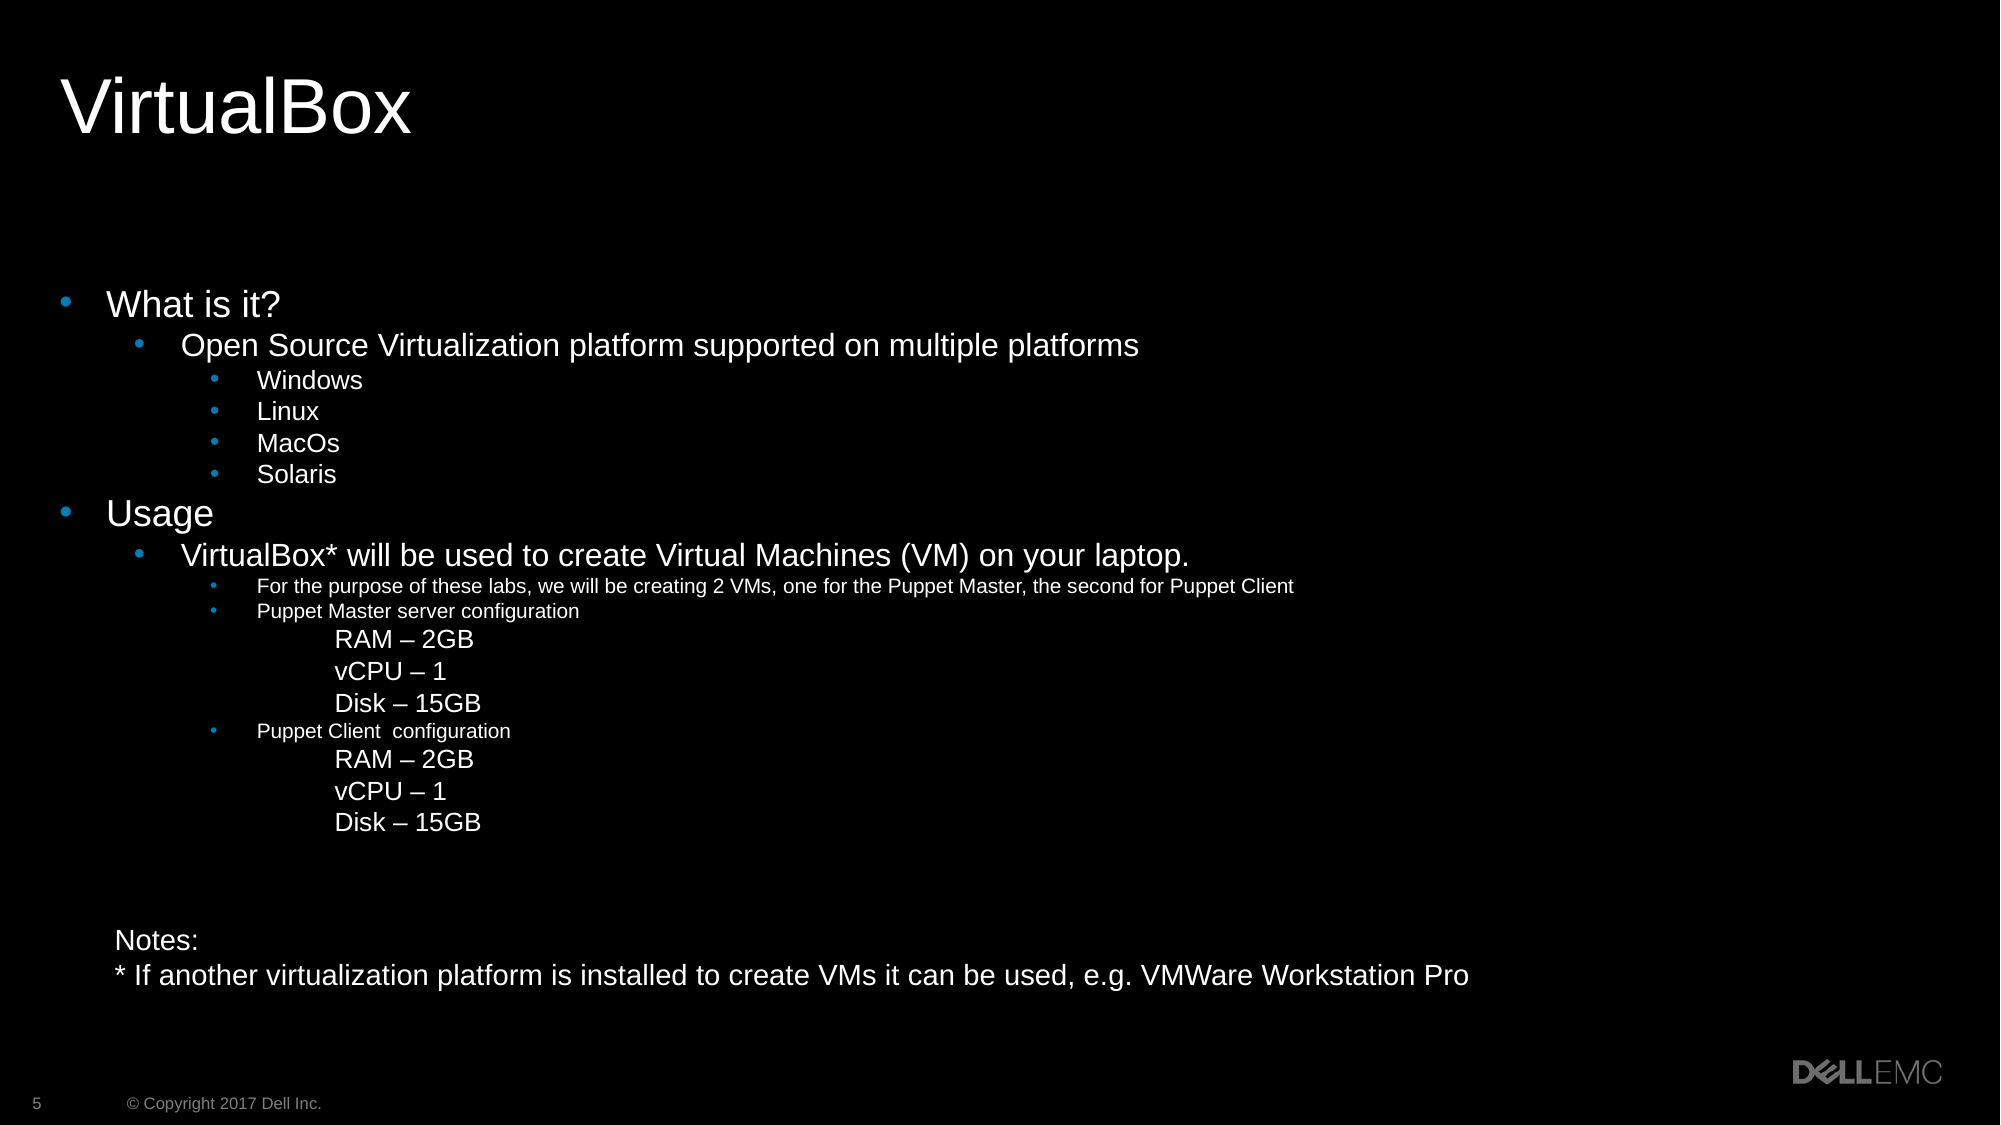

# VirtualBox
What is it?
Open Source Virtualization platform supported on multiple platforms
Windows
Linux
MacOs
Solaris
Usage
VirtualBox* will be used to create Virtual Machines (VM) on your laptop.
For the purpose of these labs, we will be creating 2 VMs, one for the Puppet Master, the second for Puppet Client
Puppet Master server configuration
RAM – 2GB
vCPU – 1
Disk – 15GB
Puppet Client  configuration
RAM – 2GB
vCPU – 1
Disk – 15GB

Notes:
* If another virtualization platform is installed to create VMs it can be used, e.g. VMWare Workstation Pro :